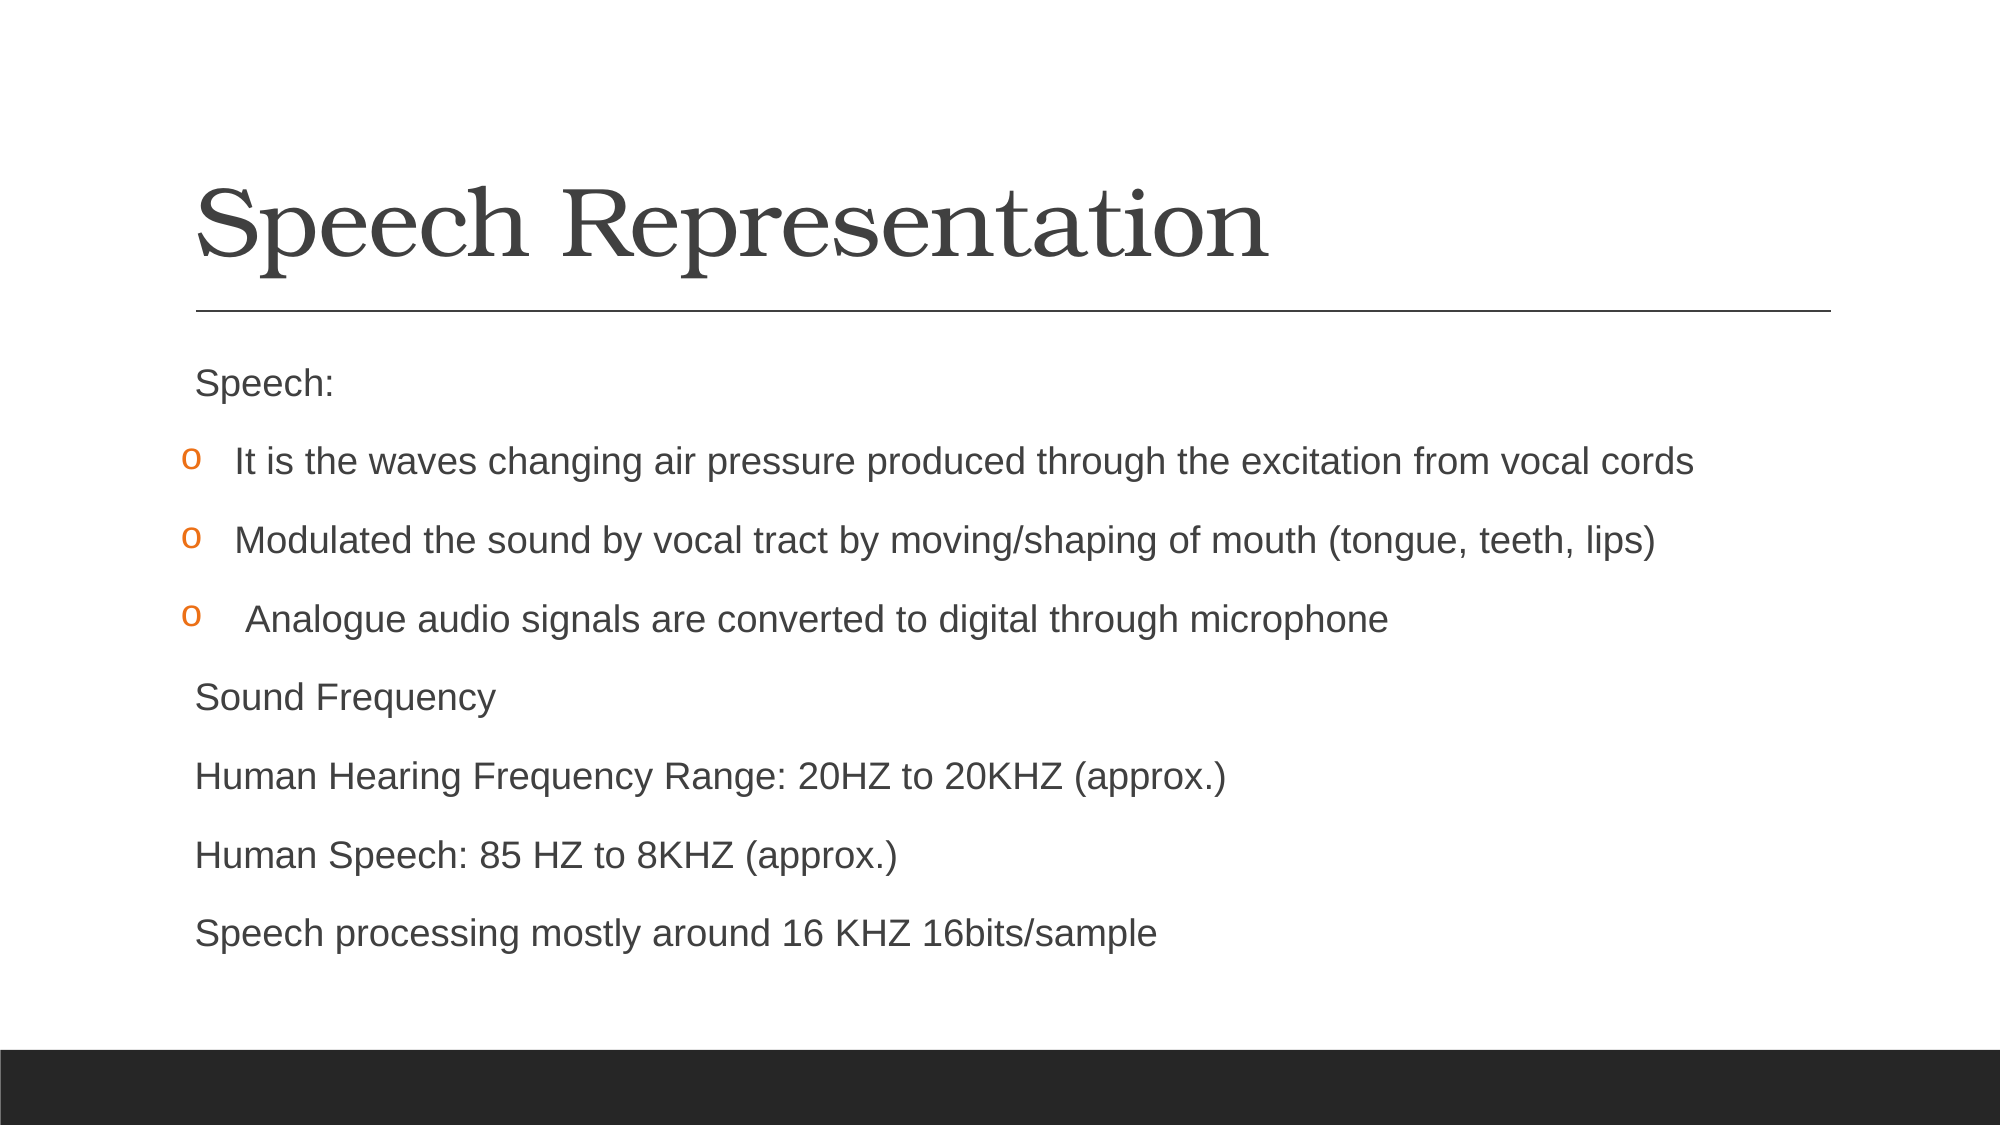

# Speech Representation
Speech:
   It is the waves changing air pressure produced through the excitation from vocal cords
   Modulated the sound by vocal tract by moving/shaping of mouth (tongue, teeth, lips)
    Analogue audio signals are converted to digital through microphone
Sound Frequency
Human Hearing Frequency Range: 20HZ to 20KHZ (approx.)
Human Speech: 85 HZ to 8KHZ (approx.)
Speech processing mostly around 16 KHZ 16bits/sample